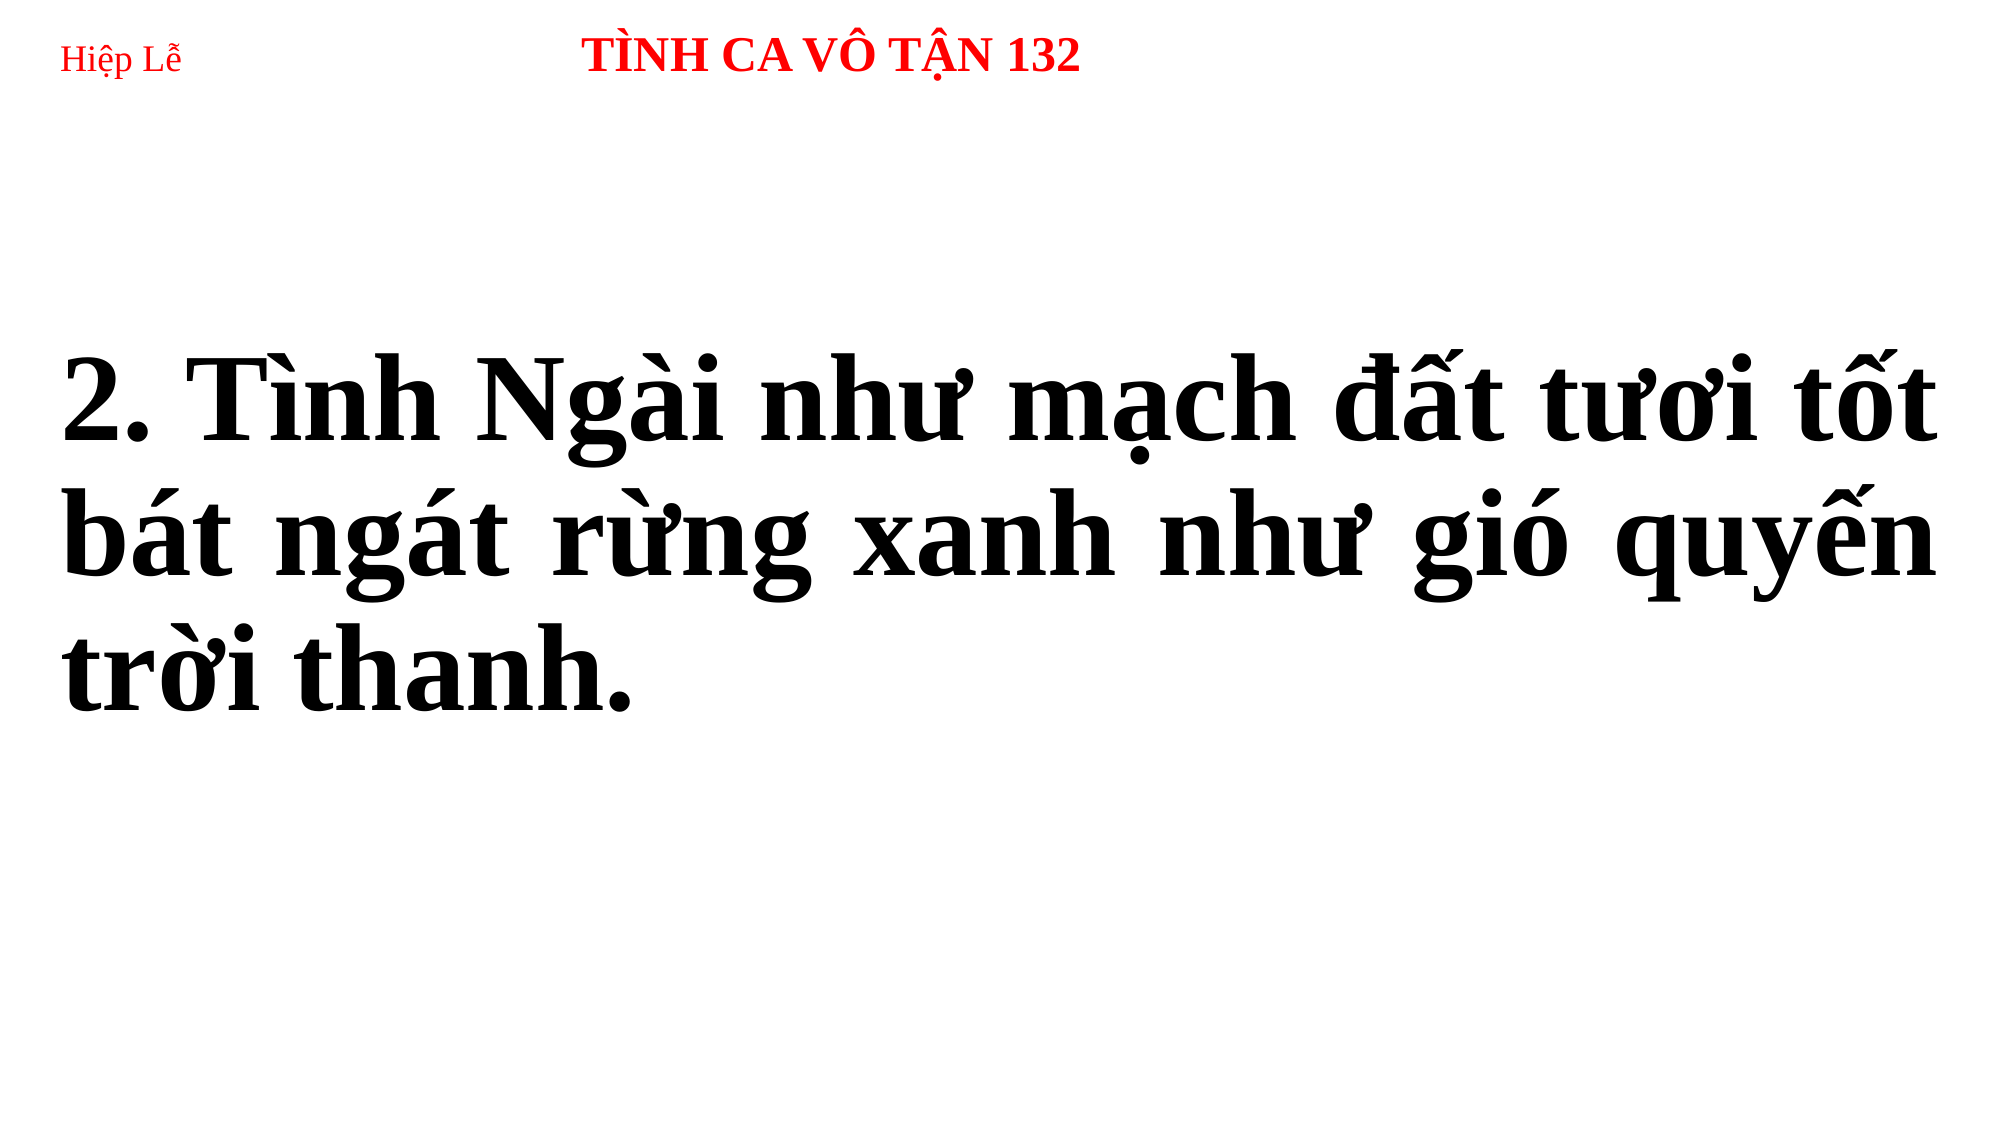

# Hiệp Lễ                                          TÌNH CA VÔ TẬN 132
2. Tình Ngài như mạch đất tươi tốt bát ngát rừng xanh như gió quyến trời thanh.